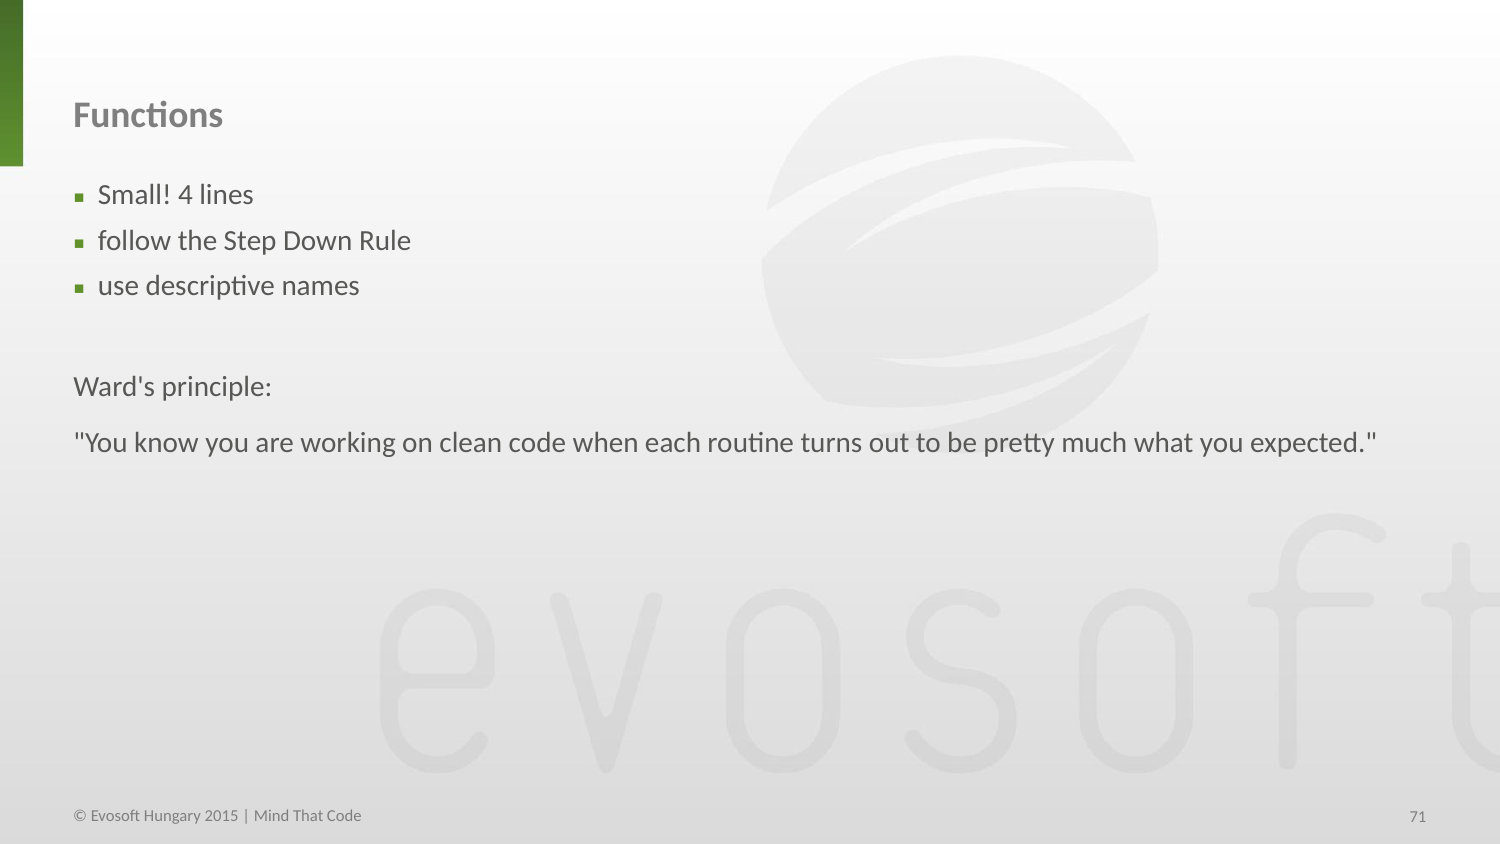

Functions
  Small! 4 lines
  follow the Step Down Rule
  use descriptive names

Ward's principle:
"You know you are working on clean code when each routine turns out to be pretty much what you expected."